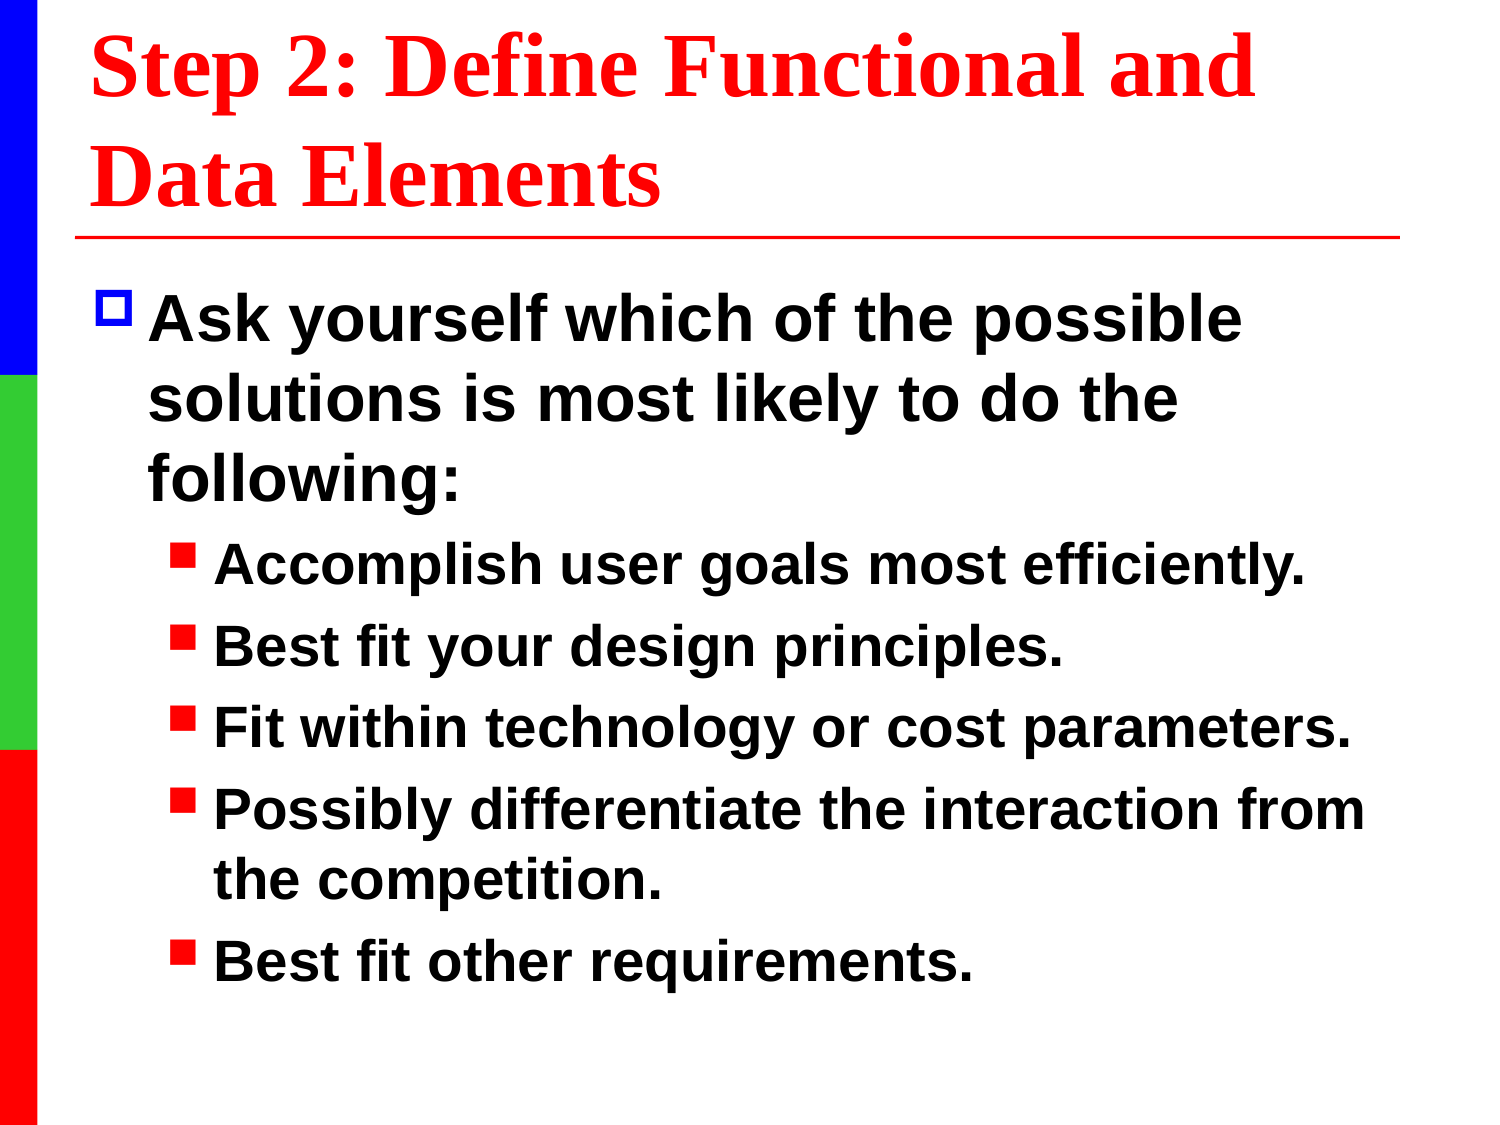

# Step 2: Define Functional and Data Elements
Ask yourself which of the possible solutions is most likely to do the following:
Accomplish user goals most efficiently.
Best fit your design principles.
Fit within technology or cost parameters.
Possibly differentiate the interaction from the competition.
Best fit other requirements.